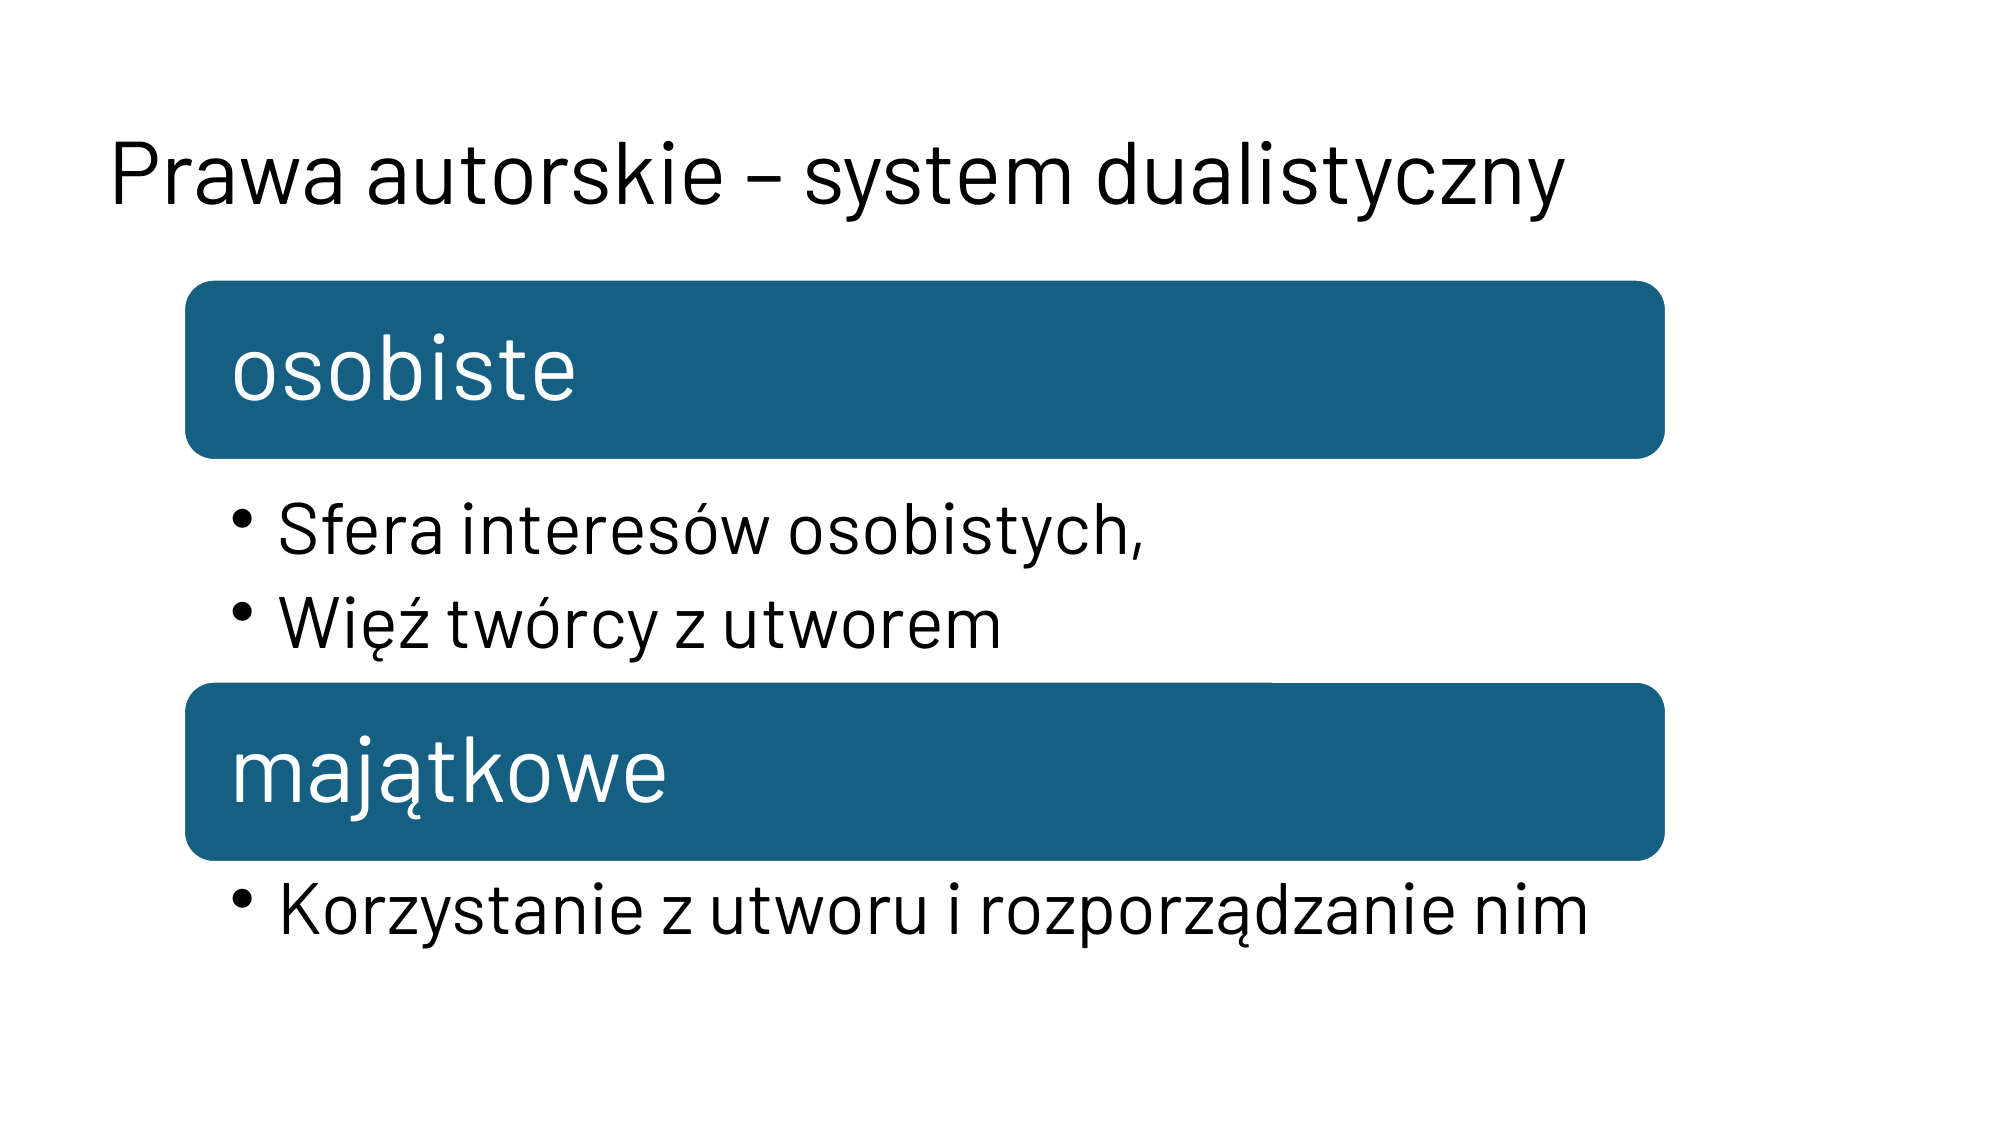

Prawa autorskie – system dualistyczny
osobiste
Sfera interesów osobistych,
Więź twórcy z utworem
majątkowe
Korzystanie z utworu i rozporządzanie nim